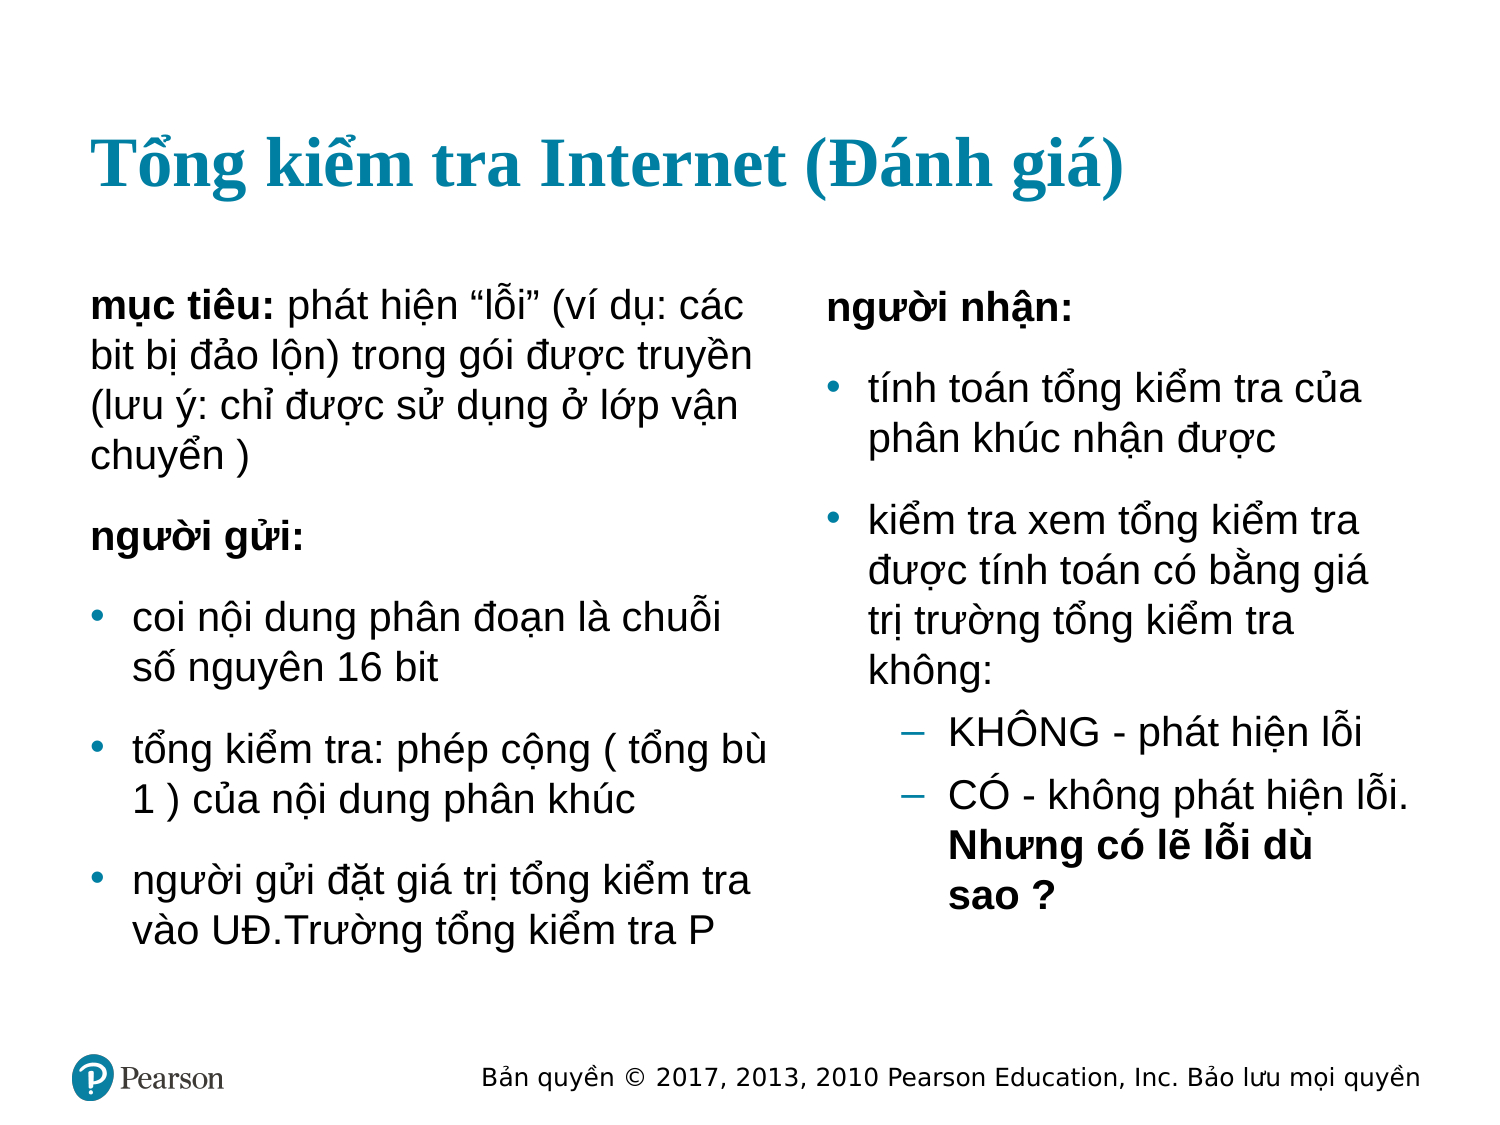

# Tổng kiểm tra Internet (Đánh giá)
mục tiêu: phát hiện “lỗi” (ví dụ: các bit bị đảo lộn) trong gói được truyền (lưu ý: chỉ được sử dụng ở lớp vận chuyển )
người gửi:
coi nội dung phân đoạn là chuỗi số nguyên 16 bit
tổng kiểm tra: phép cộng ( tổng bù 1 ) của nội dung phân khúc
người gửi đặt giá trị tổng kiểm tra vào U Đ. Trường tổng kiểm tra P
người nhận:
tính toán tổng kiểm tra của phân khúc nhận được
kiểm tra xem tổng kiểm tra được tính toán có bằng giá trị trường tổng kiểm tra không:
KHÔNG - phát hiện lỗi
CÓ - không phát hiện lỗi. Nhưng có lẽ lỗi dù sao ?